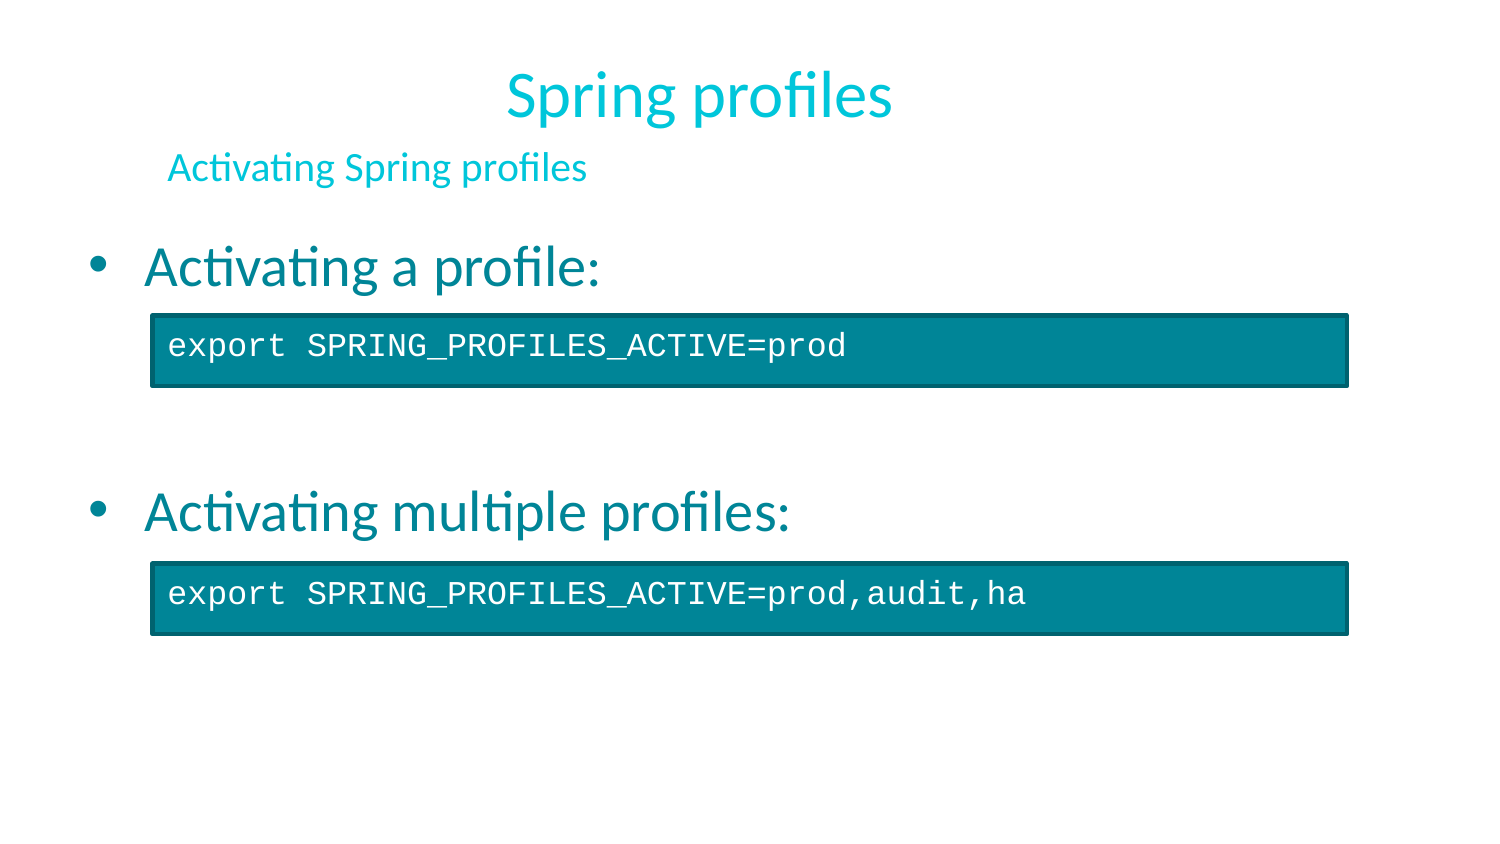

# Spring profiles
Activating Spring profiles
Activating a profile:

Activating multiple profiles:
export SPRING_PROFILES_ACTIVE=prod
export SPRING_PROFILES_ACTIVE=prod,audit,ha